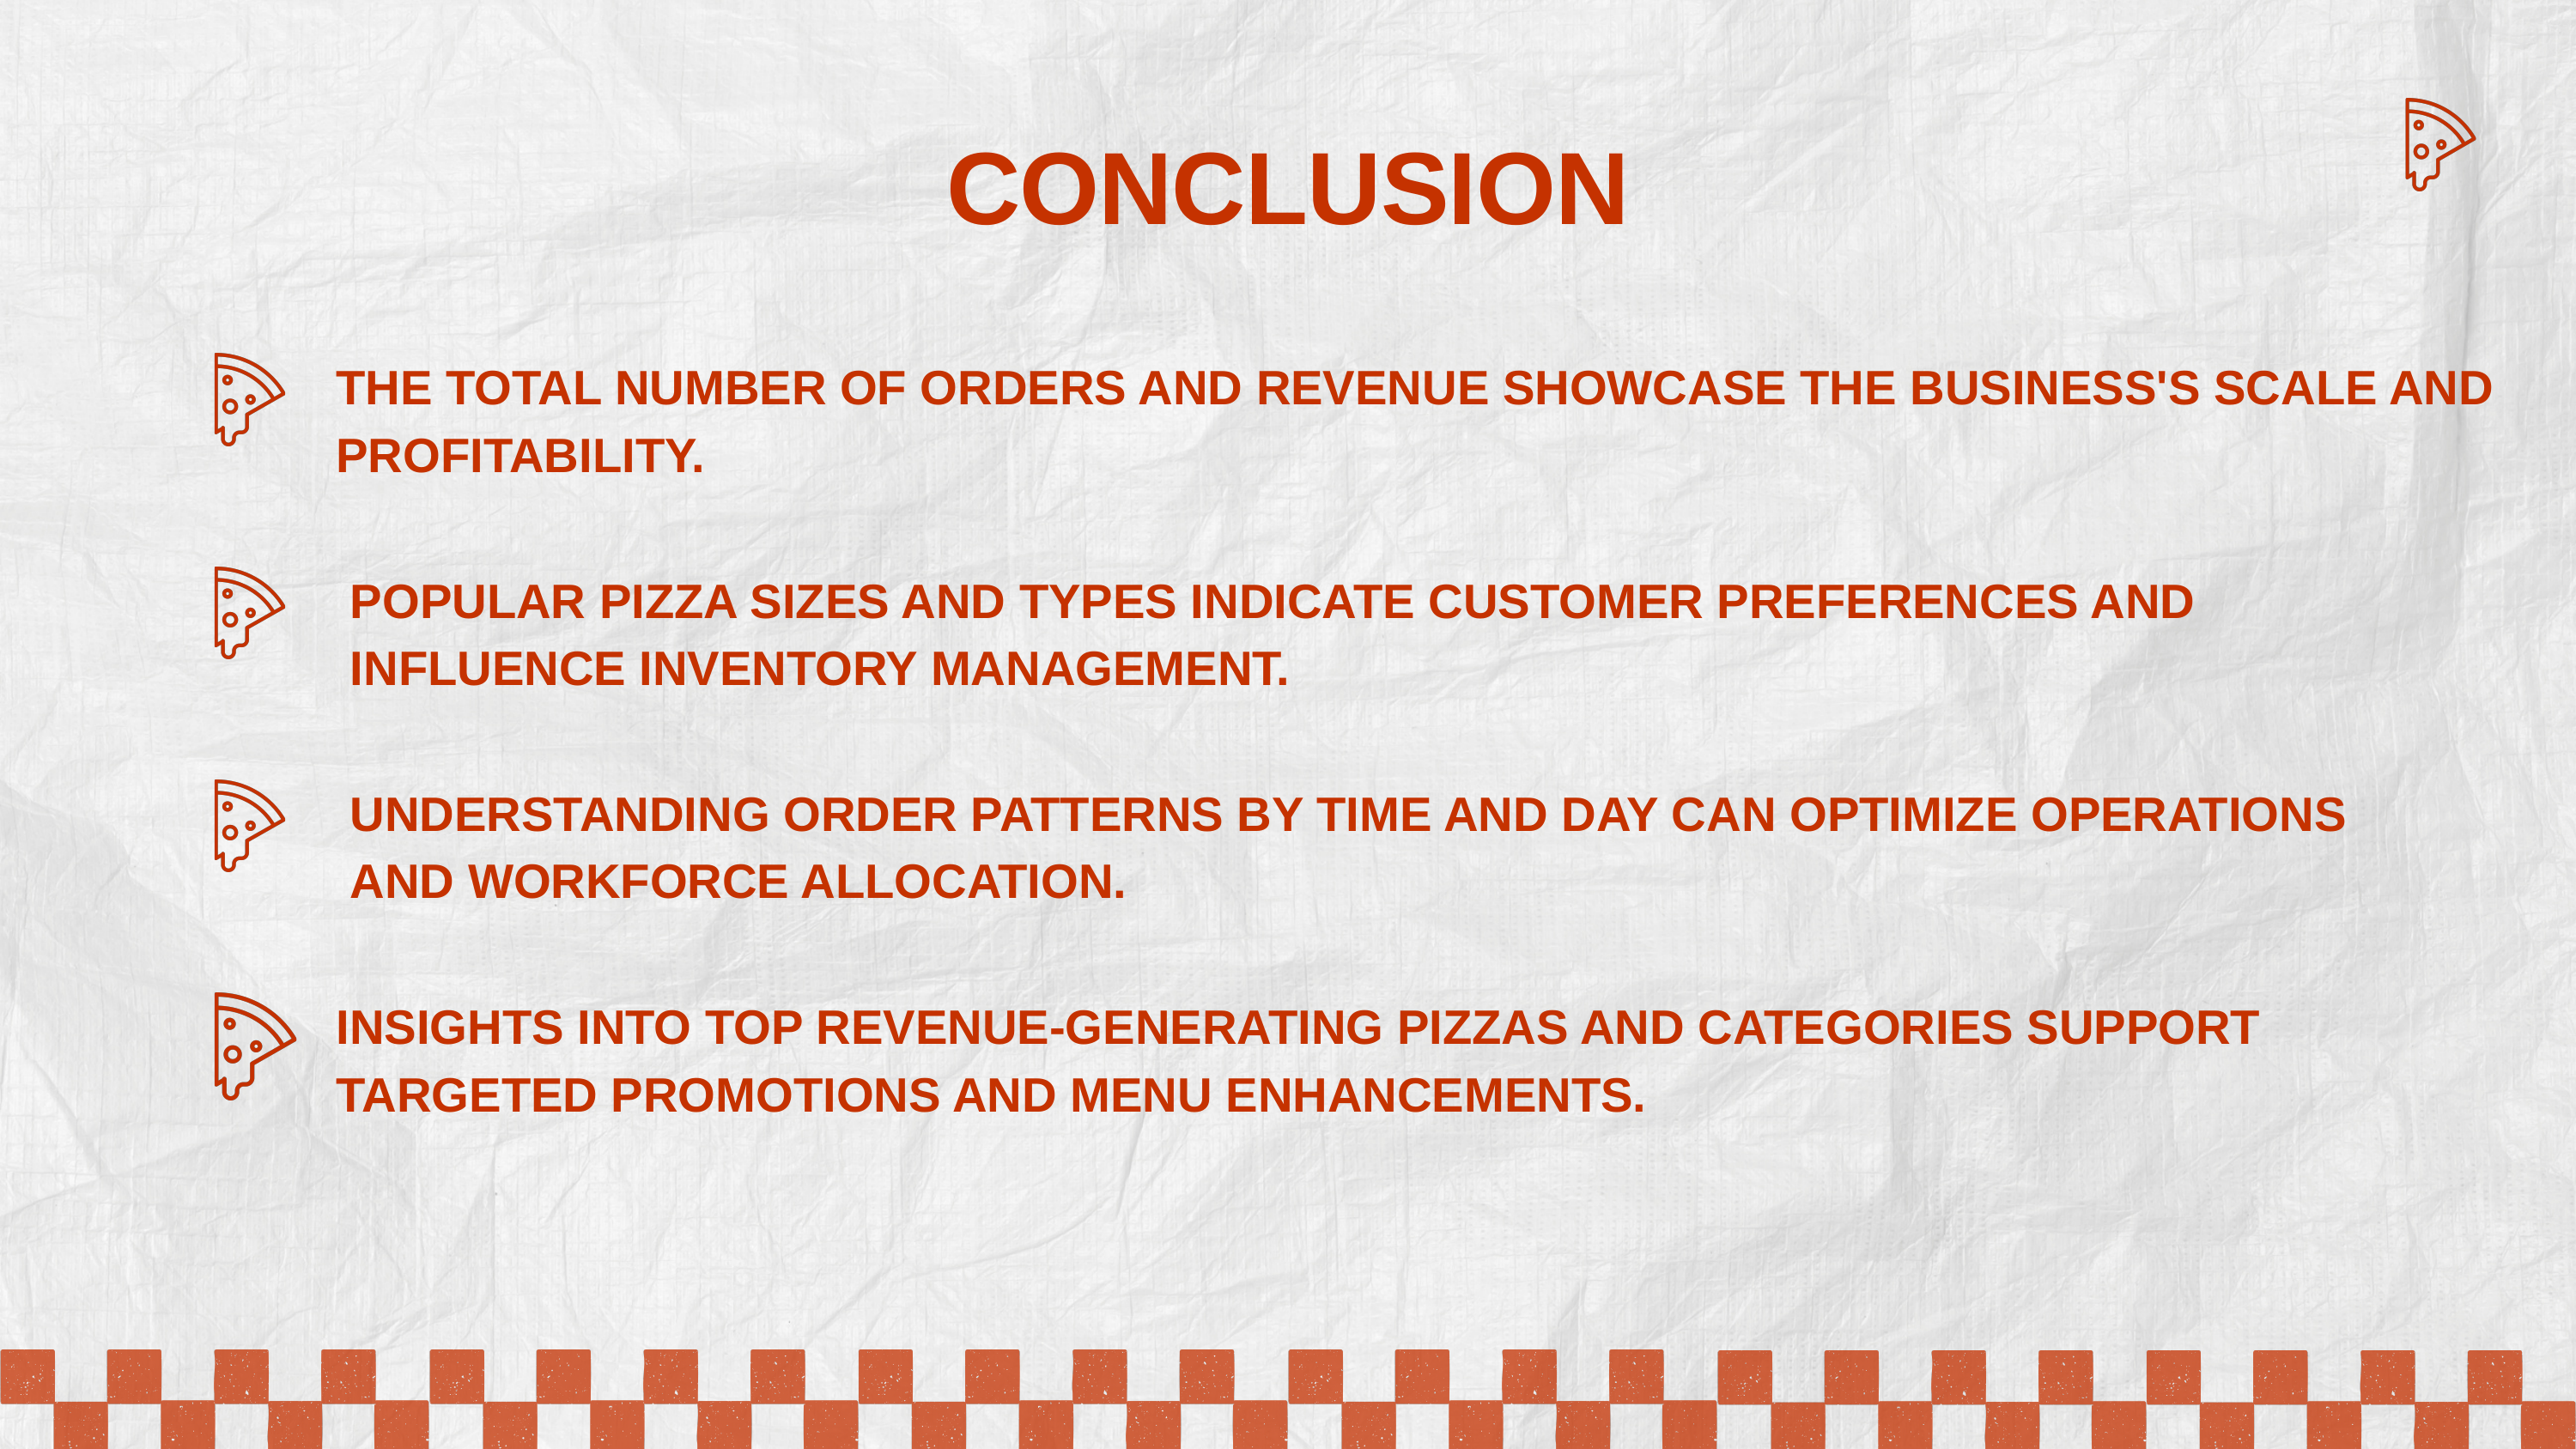

CONCLUSION
THE TOTAL NUMBER OF ORDERS AND REVENUE SHOWCASE THE BUSINESS'S SCALE AND PROFITABILITY.

POPULAR PIZZA SIZES AND TYPES INDICATE CUSTOMER PREFERENCES AND INFLUENCE INVENTORY MANAGEMENT.

UNDERSTANDING ORDER PATTERNS BY TIME AND DAY CAN OPTIMIZE OPERATIONS AND WORKFORCE ALLOCATION.

INSIGHTS INTO TOP REVENUE-GENERATING PIZZAS AND CATEGORIES SUPPORT TARGETED PROMOTIONS AND MENU ENHANCEMENTS.